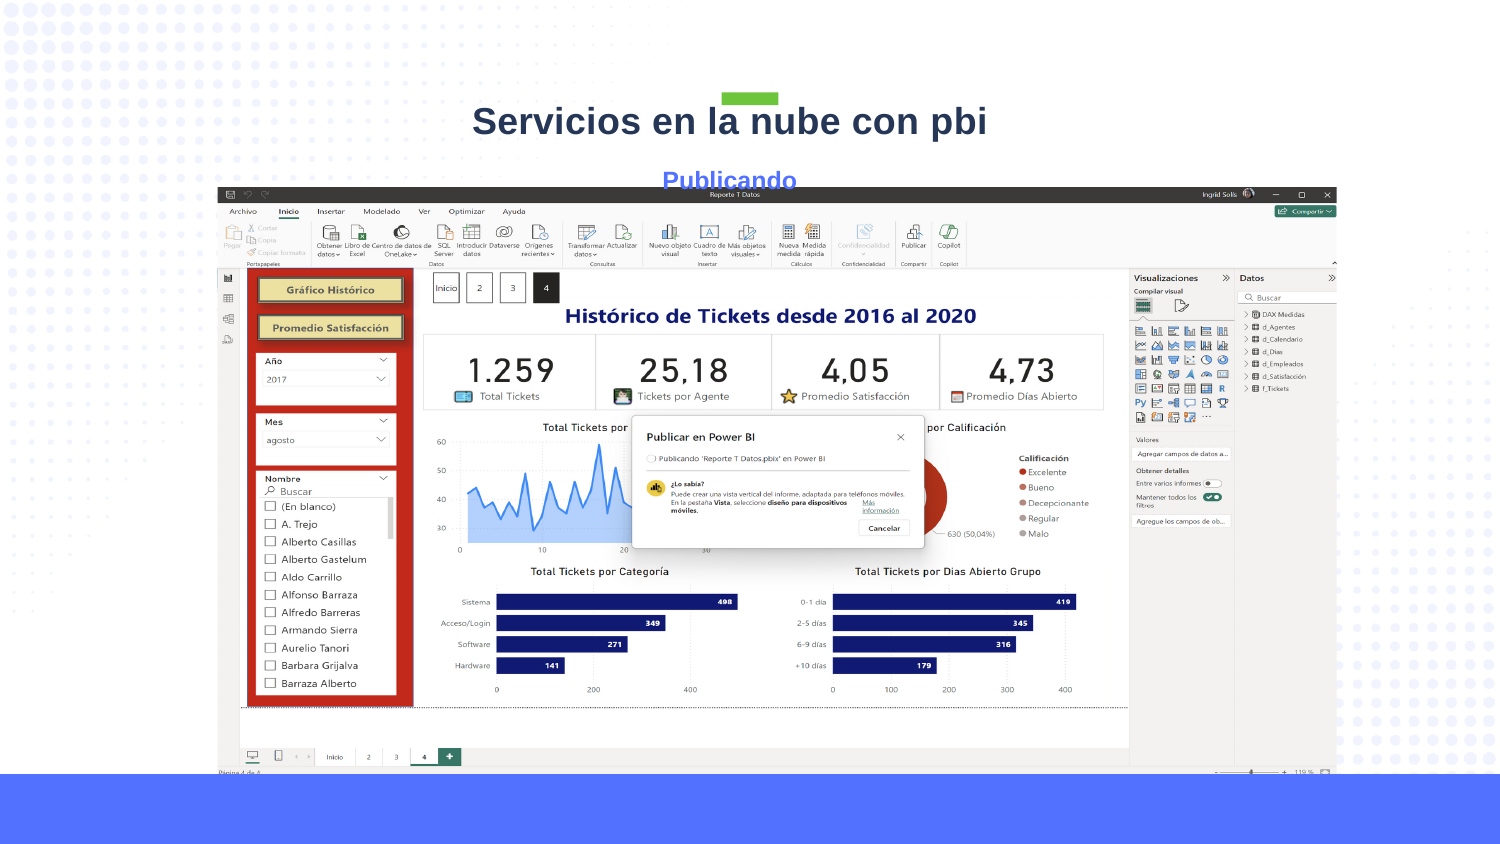

Servicios en la nube con pbi
Publicando